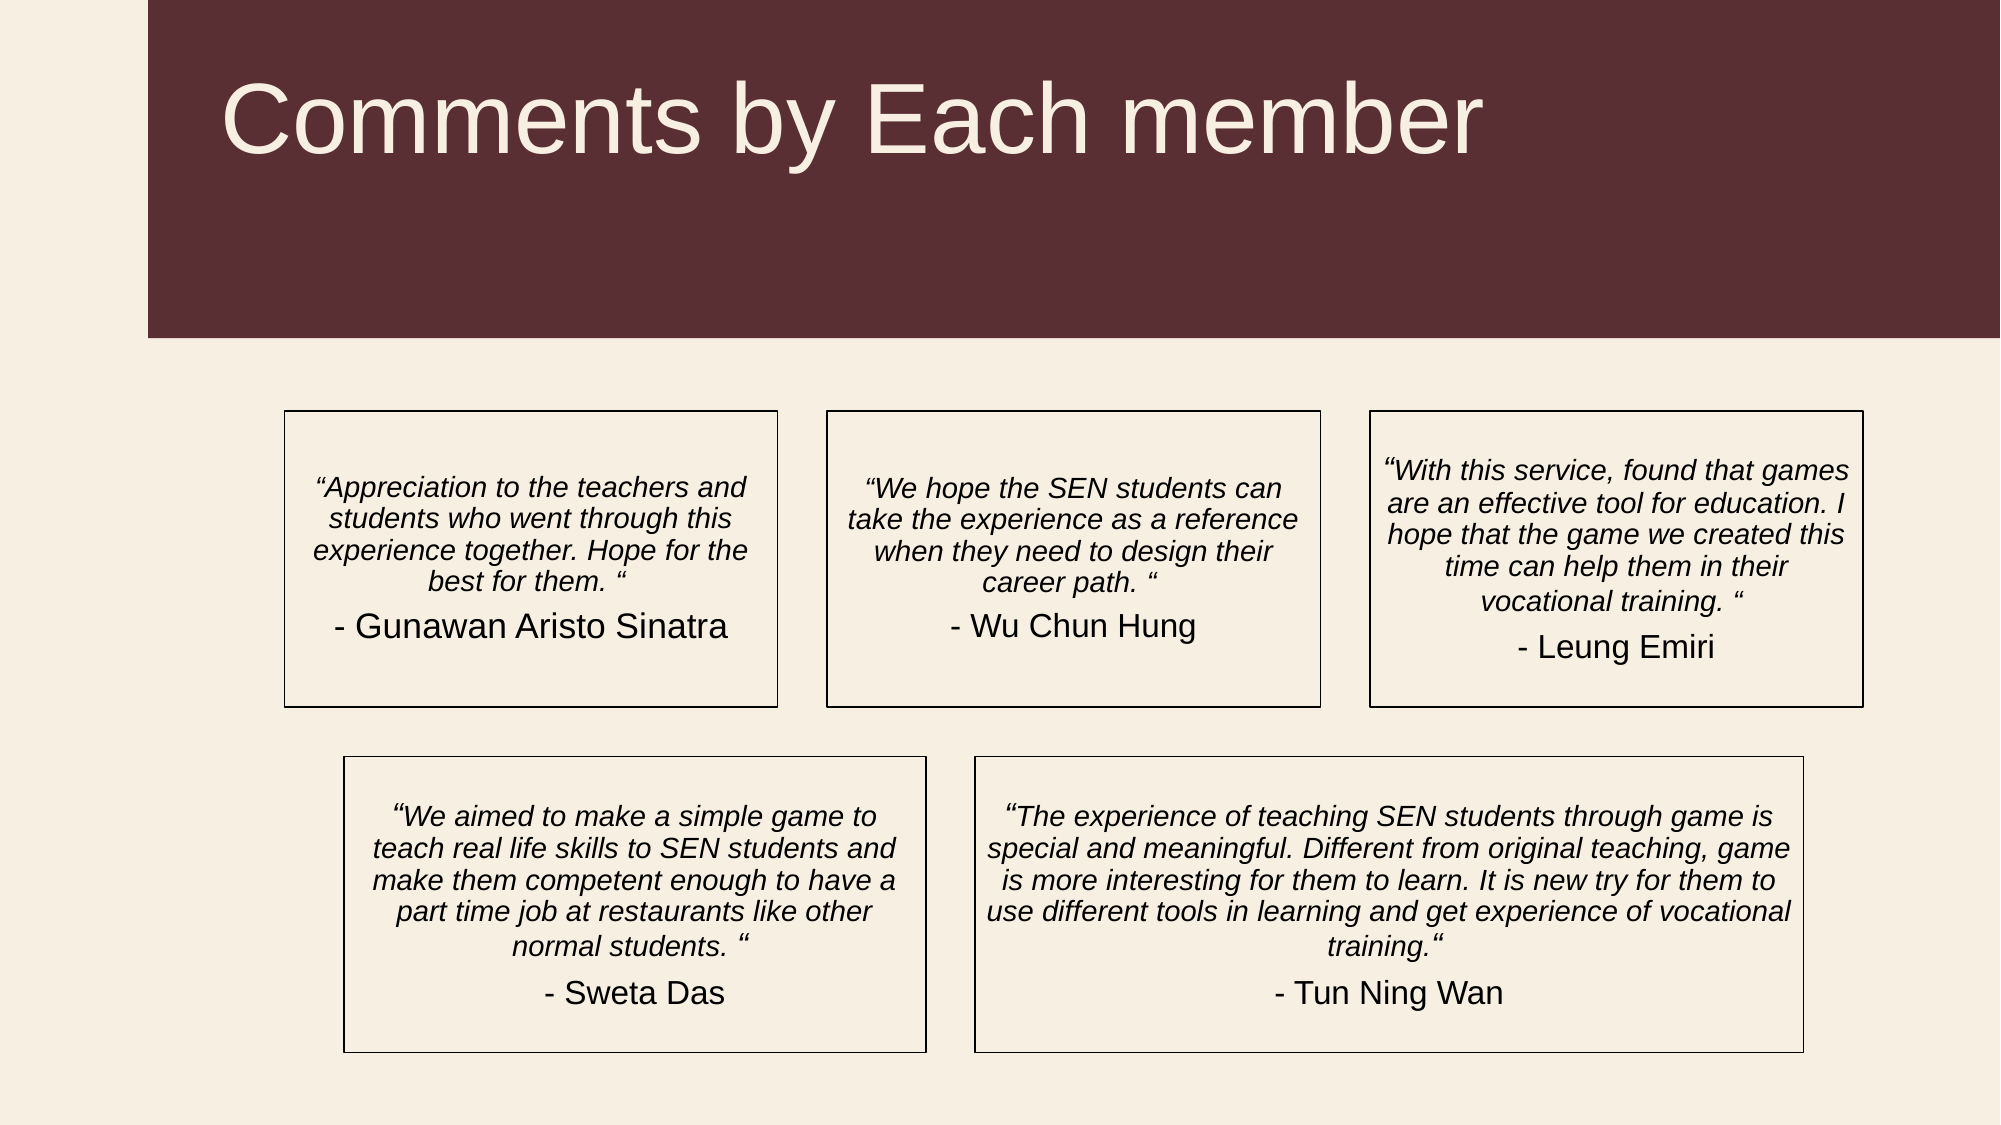

# Comments by Each member

“We hope the SEN students can take the experience as a reference when they need to design their career path. “
- Wu Chun Hung

“With this service, found that games are an effective tool for education. I hope that the game we created this time can help them in their vocational training. “
- Leung Emiri

“Appreciation to the teachers and students who went through this experience together. Hope for the best for them. “
- Gunawan Aristo Sinatra

“We aimed to make a simple game to teach real life skills to SEN students and make them competent enough to have a part time job at restaurants like other normal students. “
- Sweta Das

“The experience of teaching SEN students through game is special and meaningful. Different from original teaching, game is more interesting for them to learn. It is new try for them to use different tools in learning and get experience of vocational training.“
- Tun Ning Wan